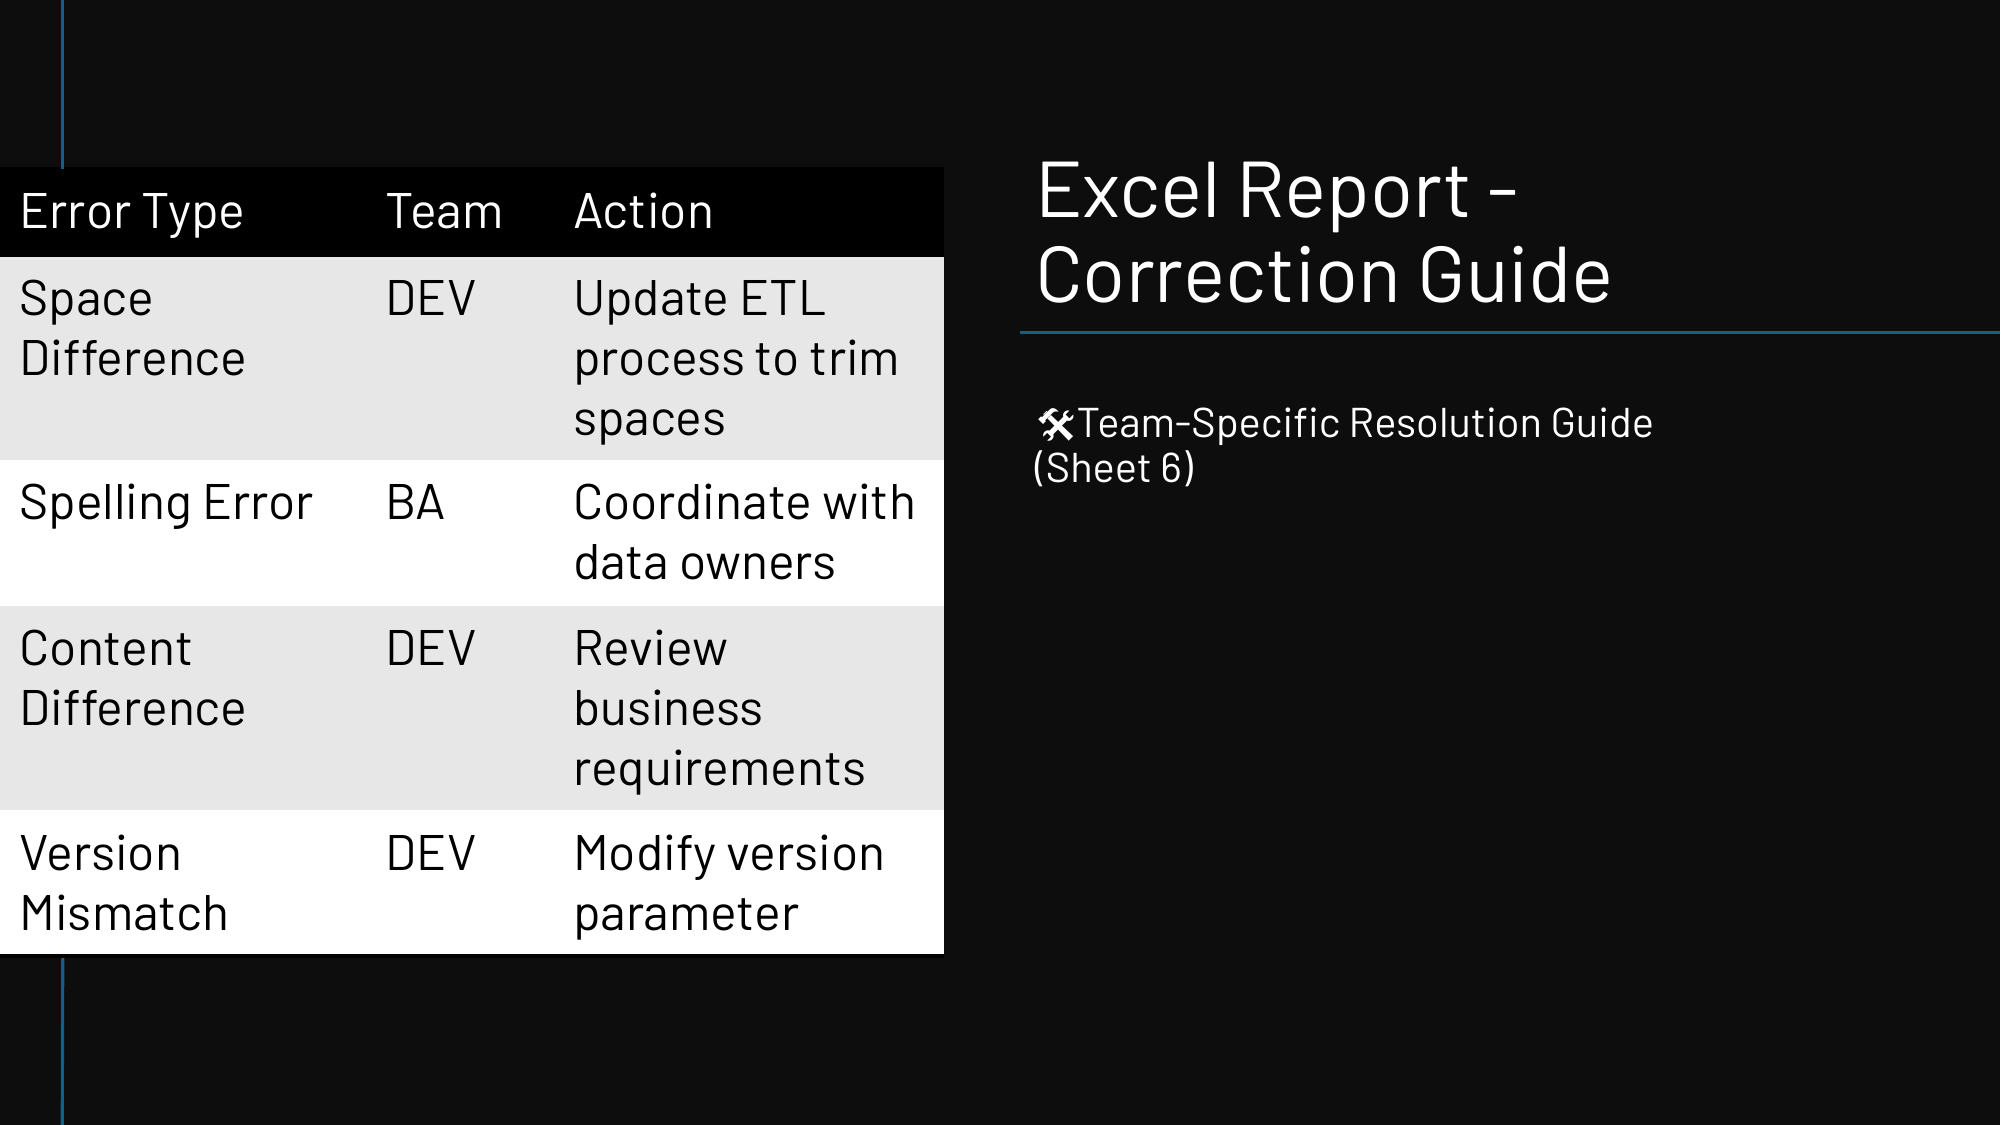

# Excel Report - Correction Guide
| Error Type | Team | Action |
| --- | --- | --- |
| Space Difference | DEV | Update ETL process to trim spaces |
| Spelling Error | BA | Coordinate with data owners |
| Content Difference | DEV | Review business requirements |
| Version Mismatch | DEV | Modify version parameter |
🛠️Team-Specific Resolution Guide (Sheet 6)